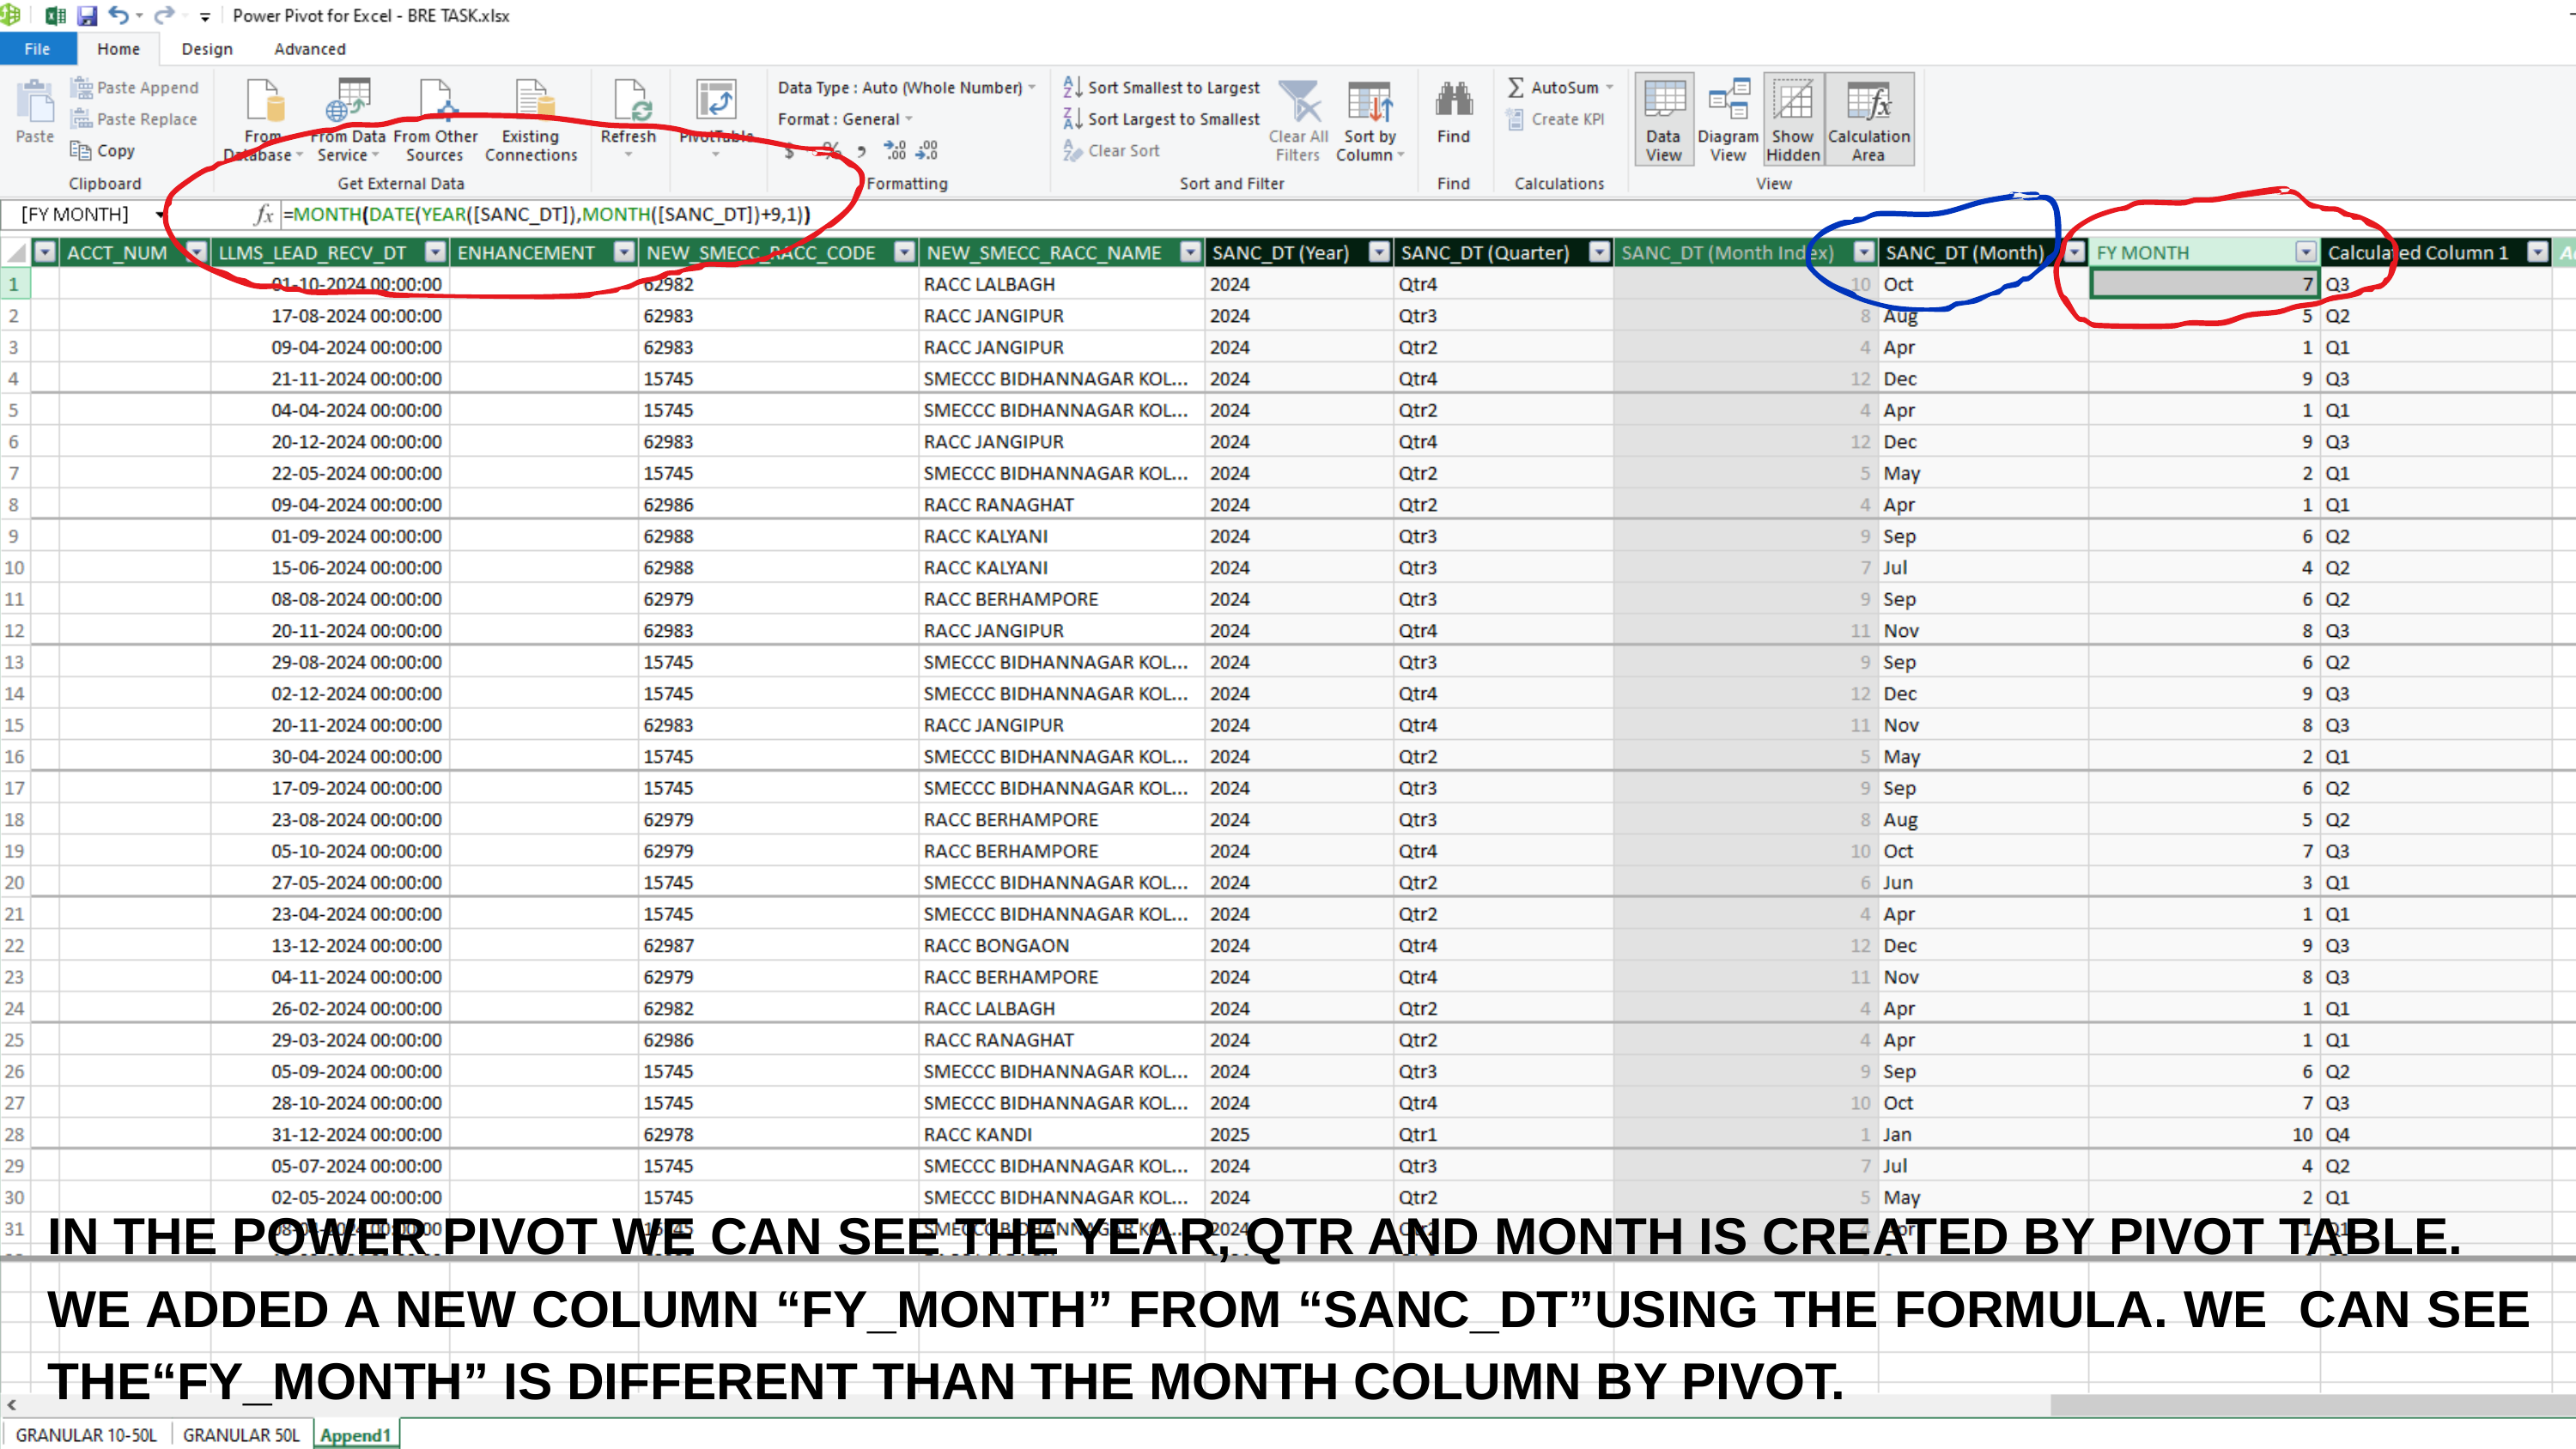

IN THE POWER PIVOT WE CAN SEE THE YEAR, QTR AND MONTH IS CREATED BY PIVOT TABLE.
WE ADDED A NEW COLUMN “FY_MONTH” FROM “SANC_DT”USING THE FORMULA. WE  CAN SEE THE“FY_MONTH” IS DIFFERENT THAN THE MONTH COLUMN BY PIVOT.